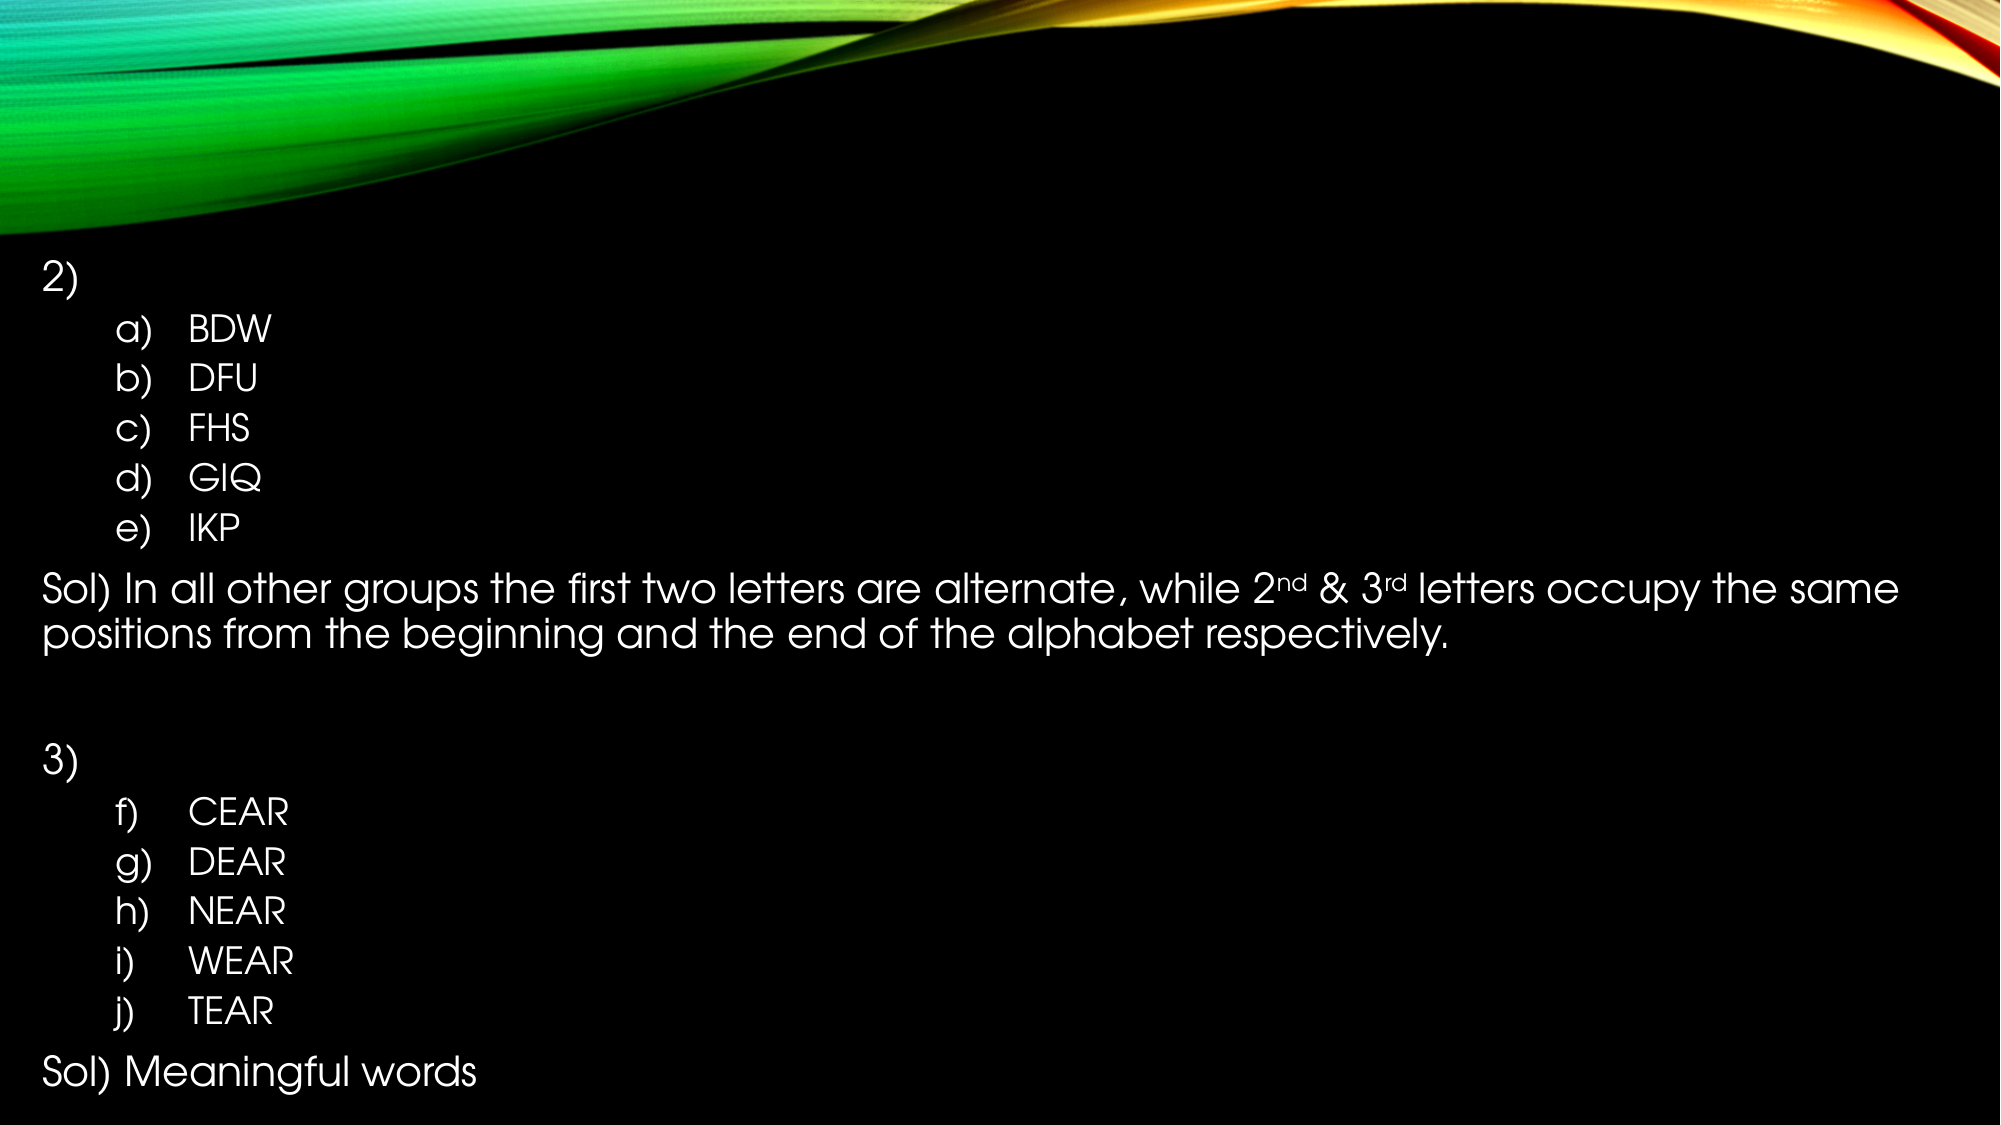

2)
BDW
DFU
FHS
GIQ
IKP
Sol) In all other groups the first two letters are alternate, while 2nd & 3rd letters occupy the same positions from the beginning and the end of the alphabet respectively.

3)
CEAR
DEAR
NEAR
WEAR
TEAR
Sol) Meaningful words